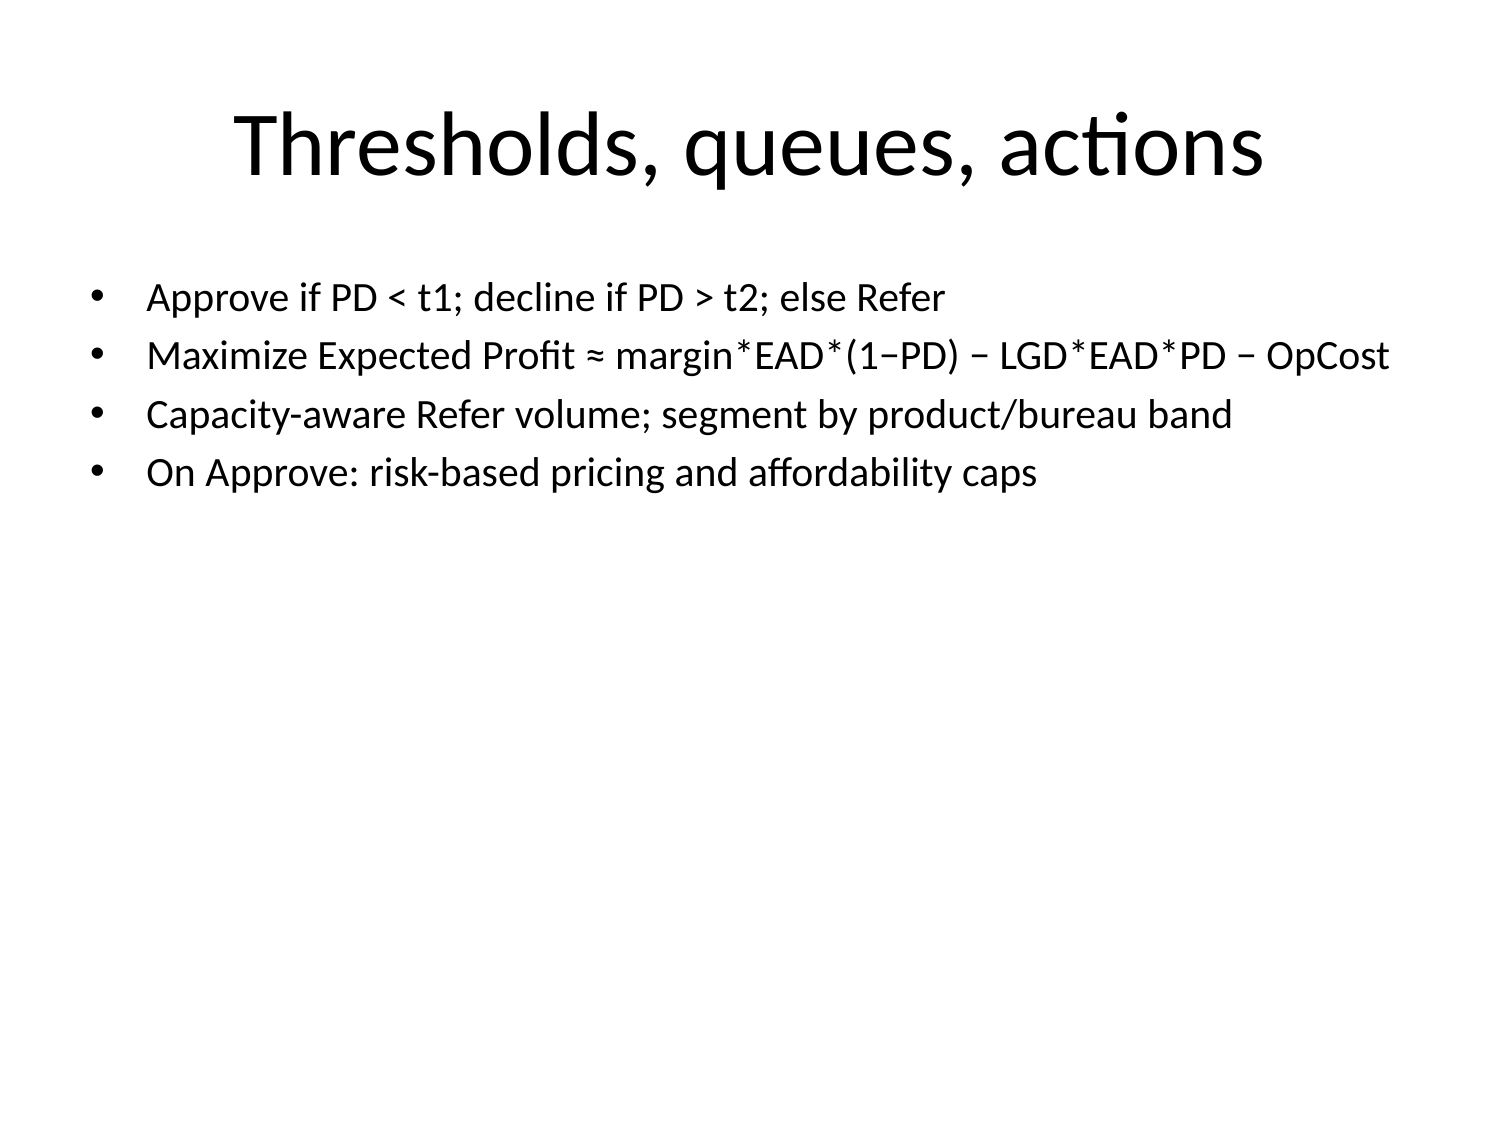

# Thresholds, queues, actions
Approve if PD < t1; decline if PD > t2; else Refer
Maximize Expected Profit ≈ margin*EAD*(1−PD) − LGD*EAD*PD − OpCost
Capacity-aware Refer volume; segment by product/bureau band
On Approve: risk-based pricing and affordability caps